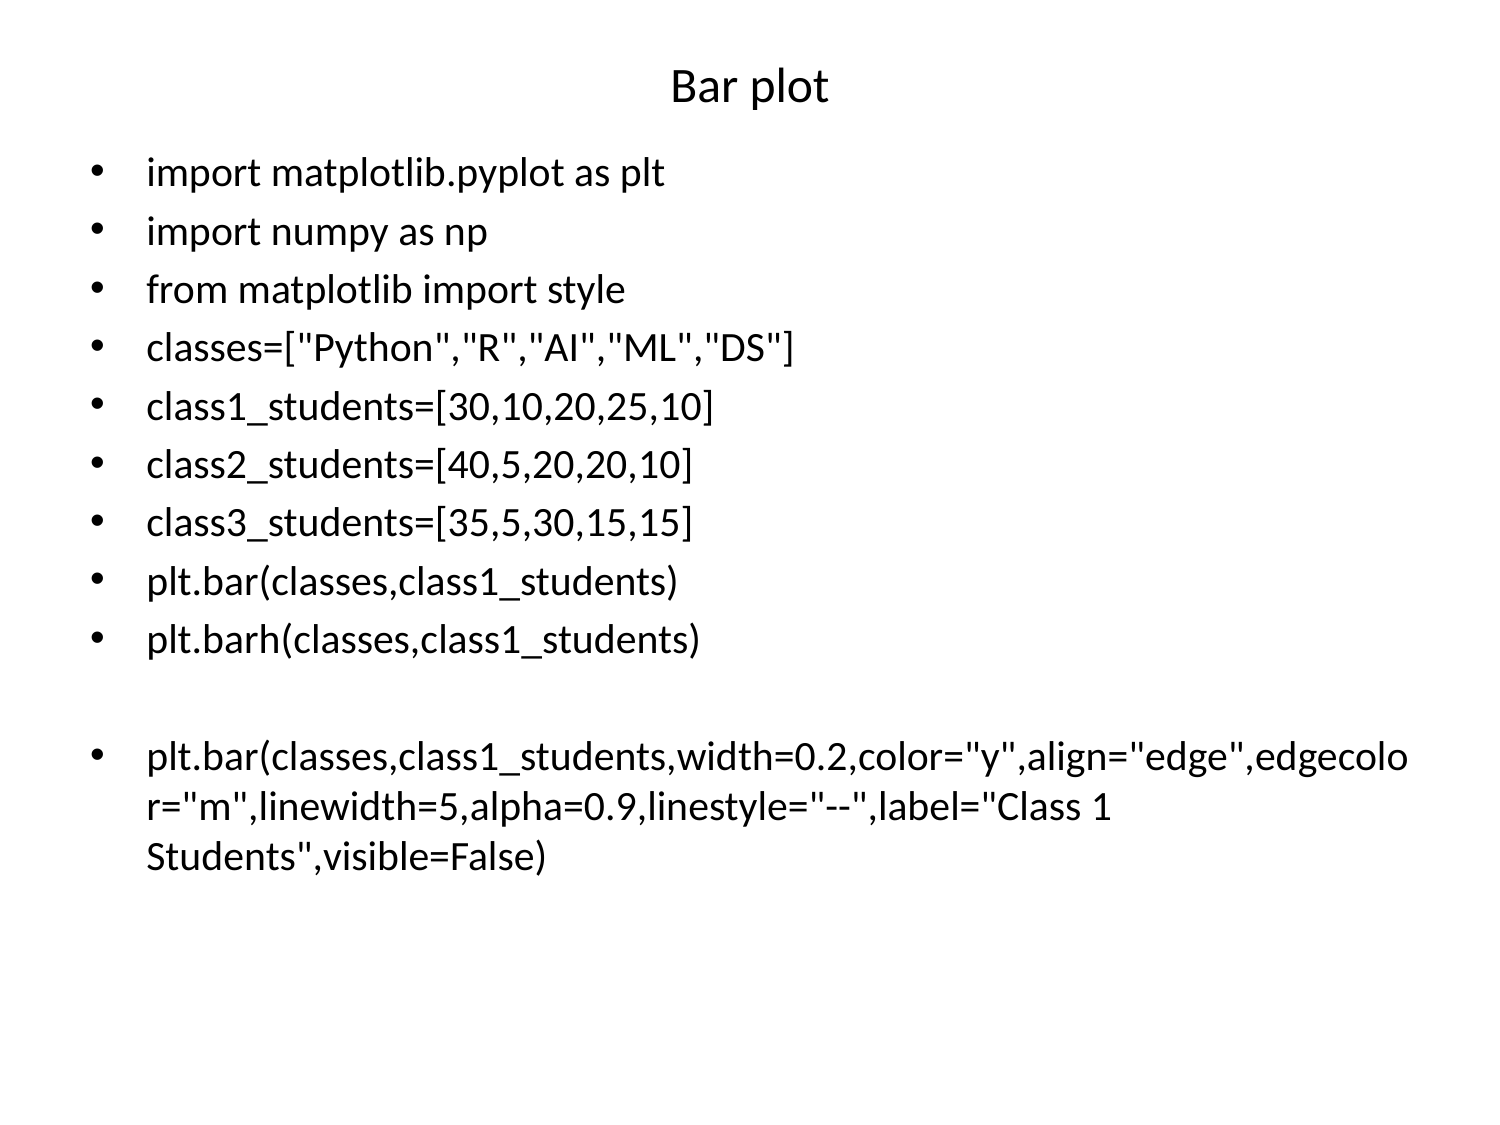

# Bar plot
import matplotlib.pyplot as plt
import numpy as np
from matplotlib import style
classes=["Python","R","AI","ML","DS"]
class1_students=[30,10,20,25,10]
class2_students=[40,5,20,20,10]
class3_students=[35,5,30,15,15]
plt.bar(classes,class1_students)
plt.barh(classes,class1_students)

plt.bar(classes,class1_students,width=0.2,color="y",align="edge",edgecolor="m",linewidth=5,alpha=0.9,linestyle="--",label="Class 1 Students",visible=False)